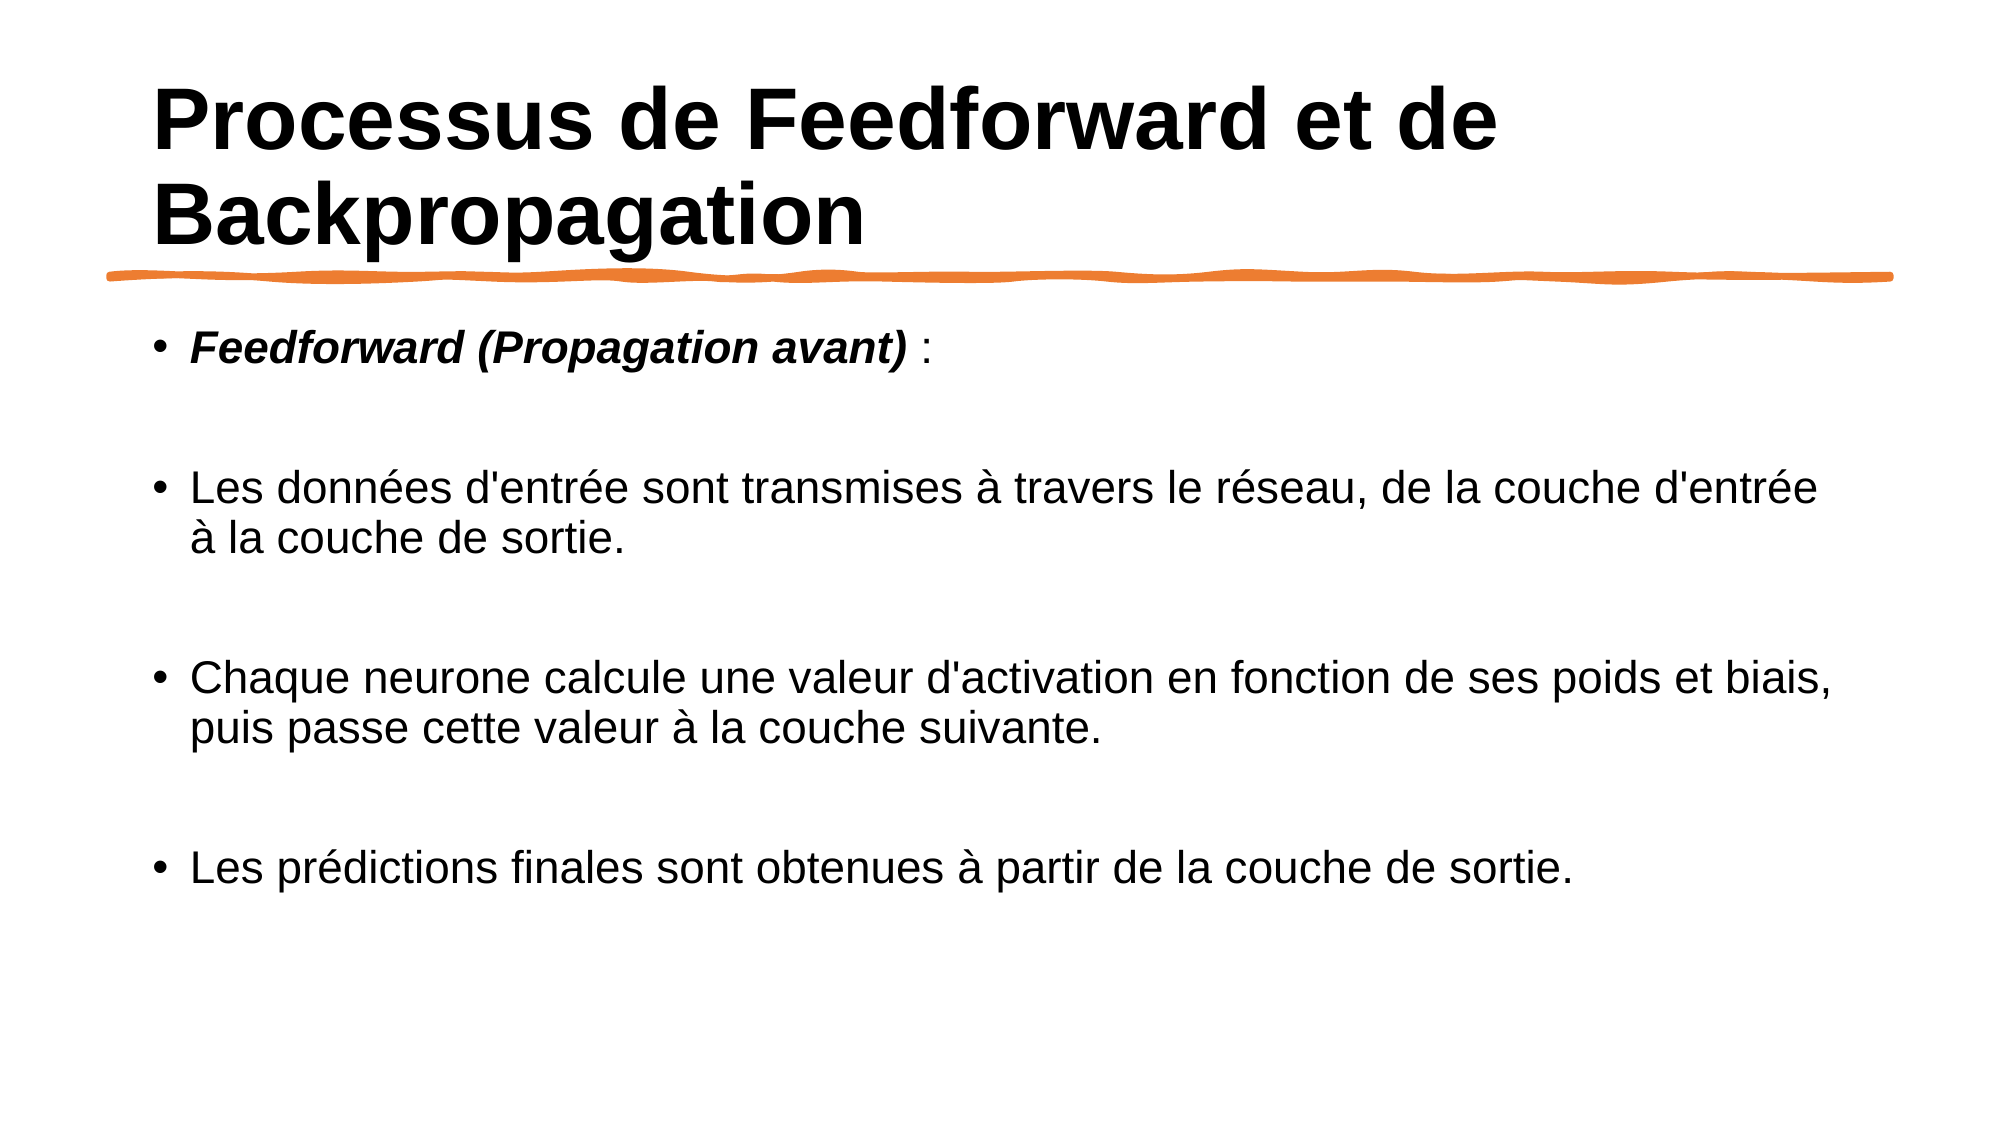

# Processus de Feedforward et de Backpropagation

Feedforward (Propagation avant) :

Les données d'entrée sont transmises à travers le réseau, de la couche d'entrée à la couche de sortie.

Chaque neurone calcule une valeur d'activation en fonction de ses poids et biais, puis passe cette valeur à la couche suivante.

Les prédictions finales sont obtenues à partir de la couche de sortie.